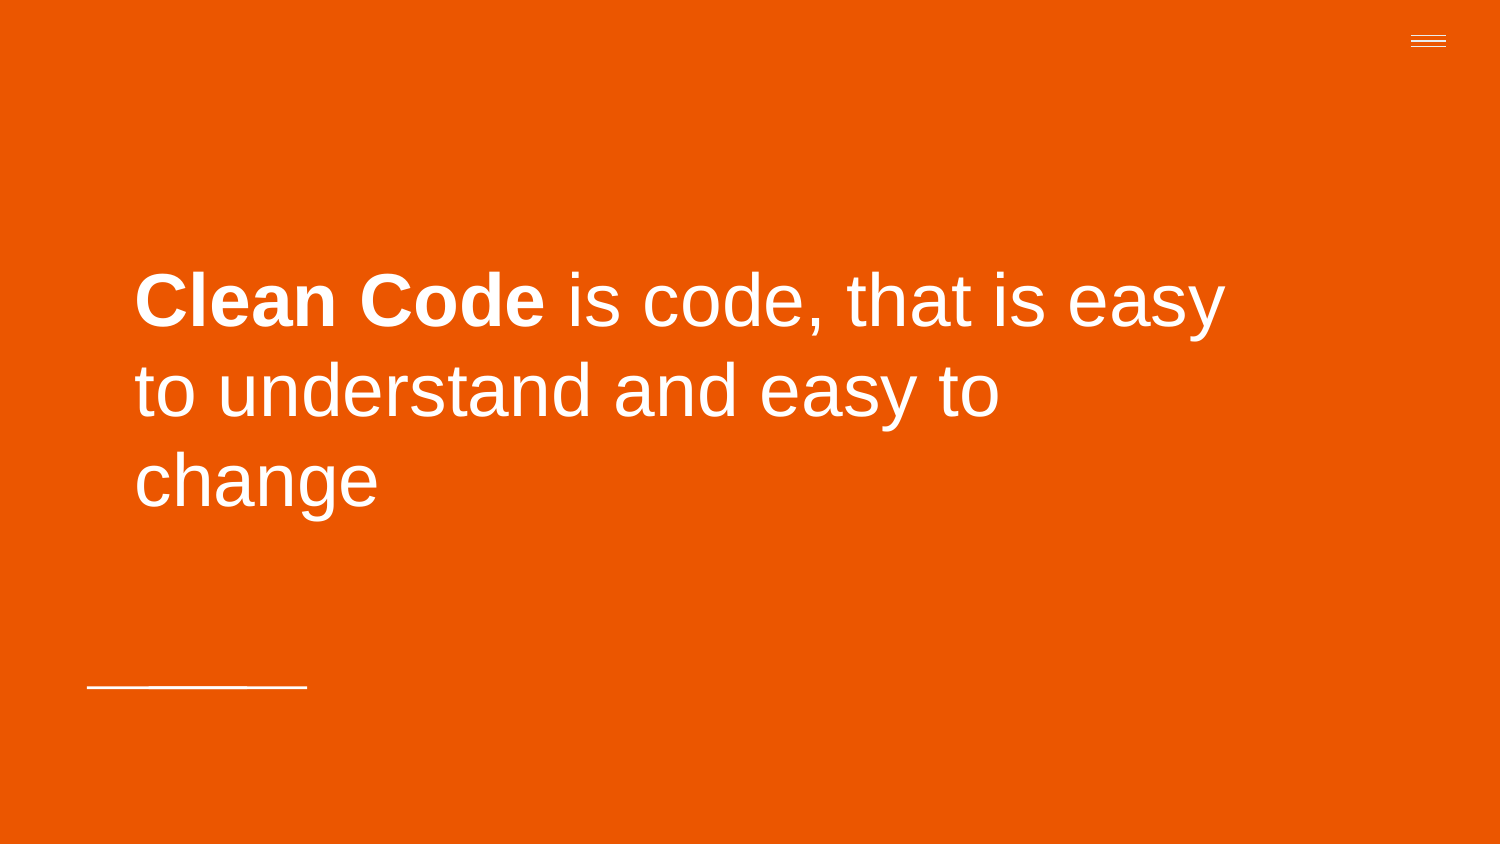

# Clean Code is code, that is easy to understand and easy to change